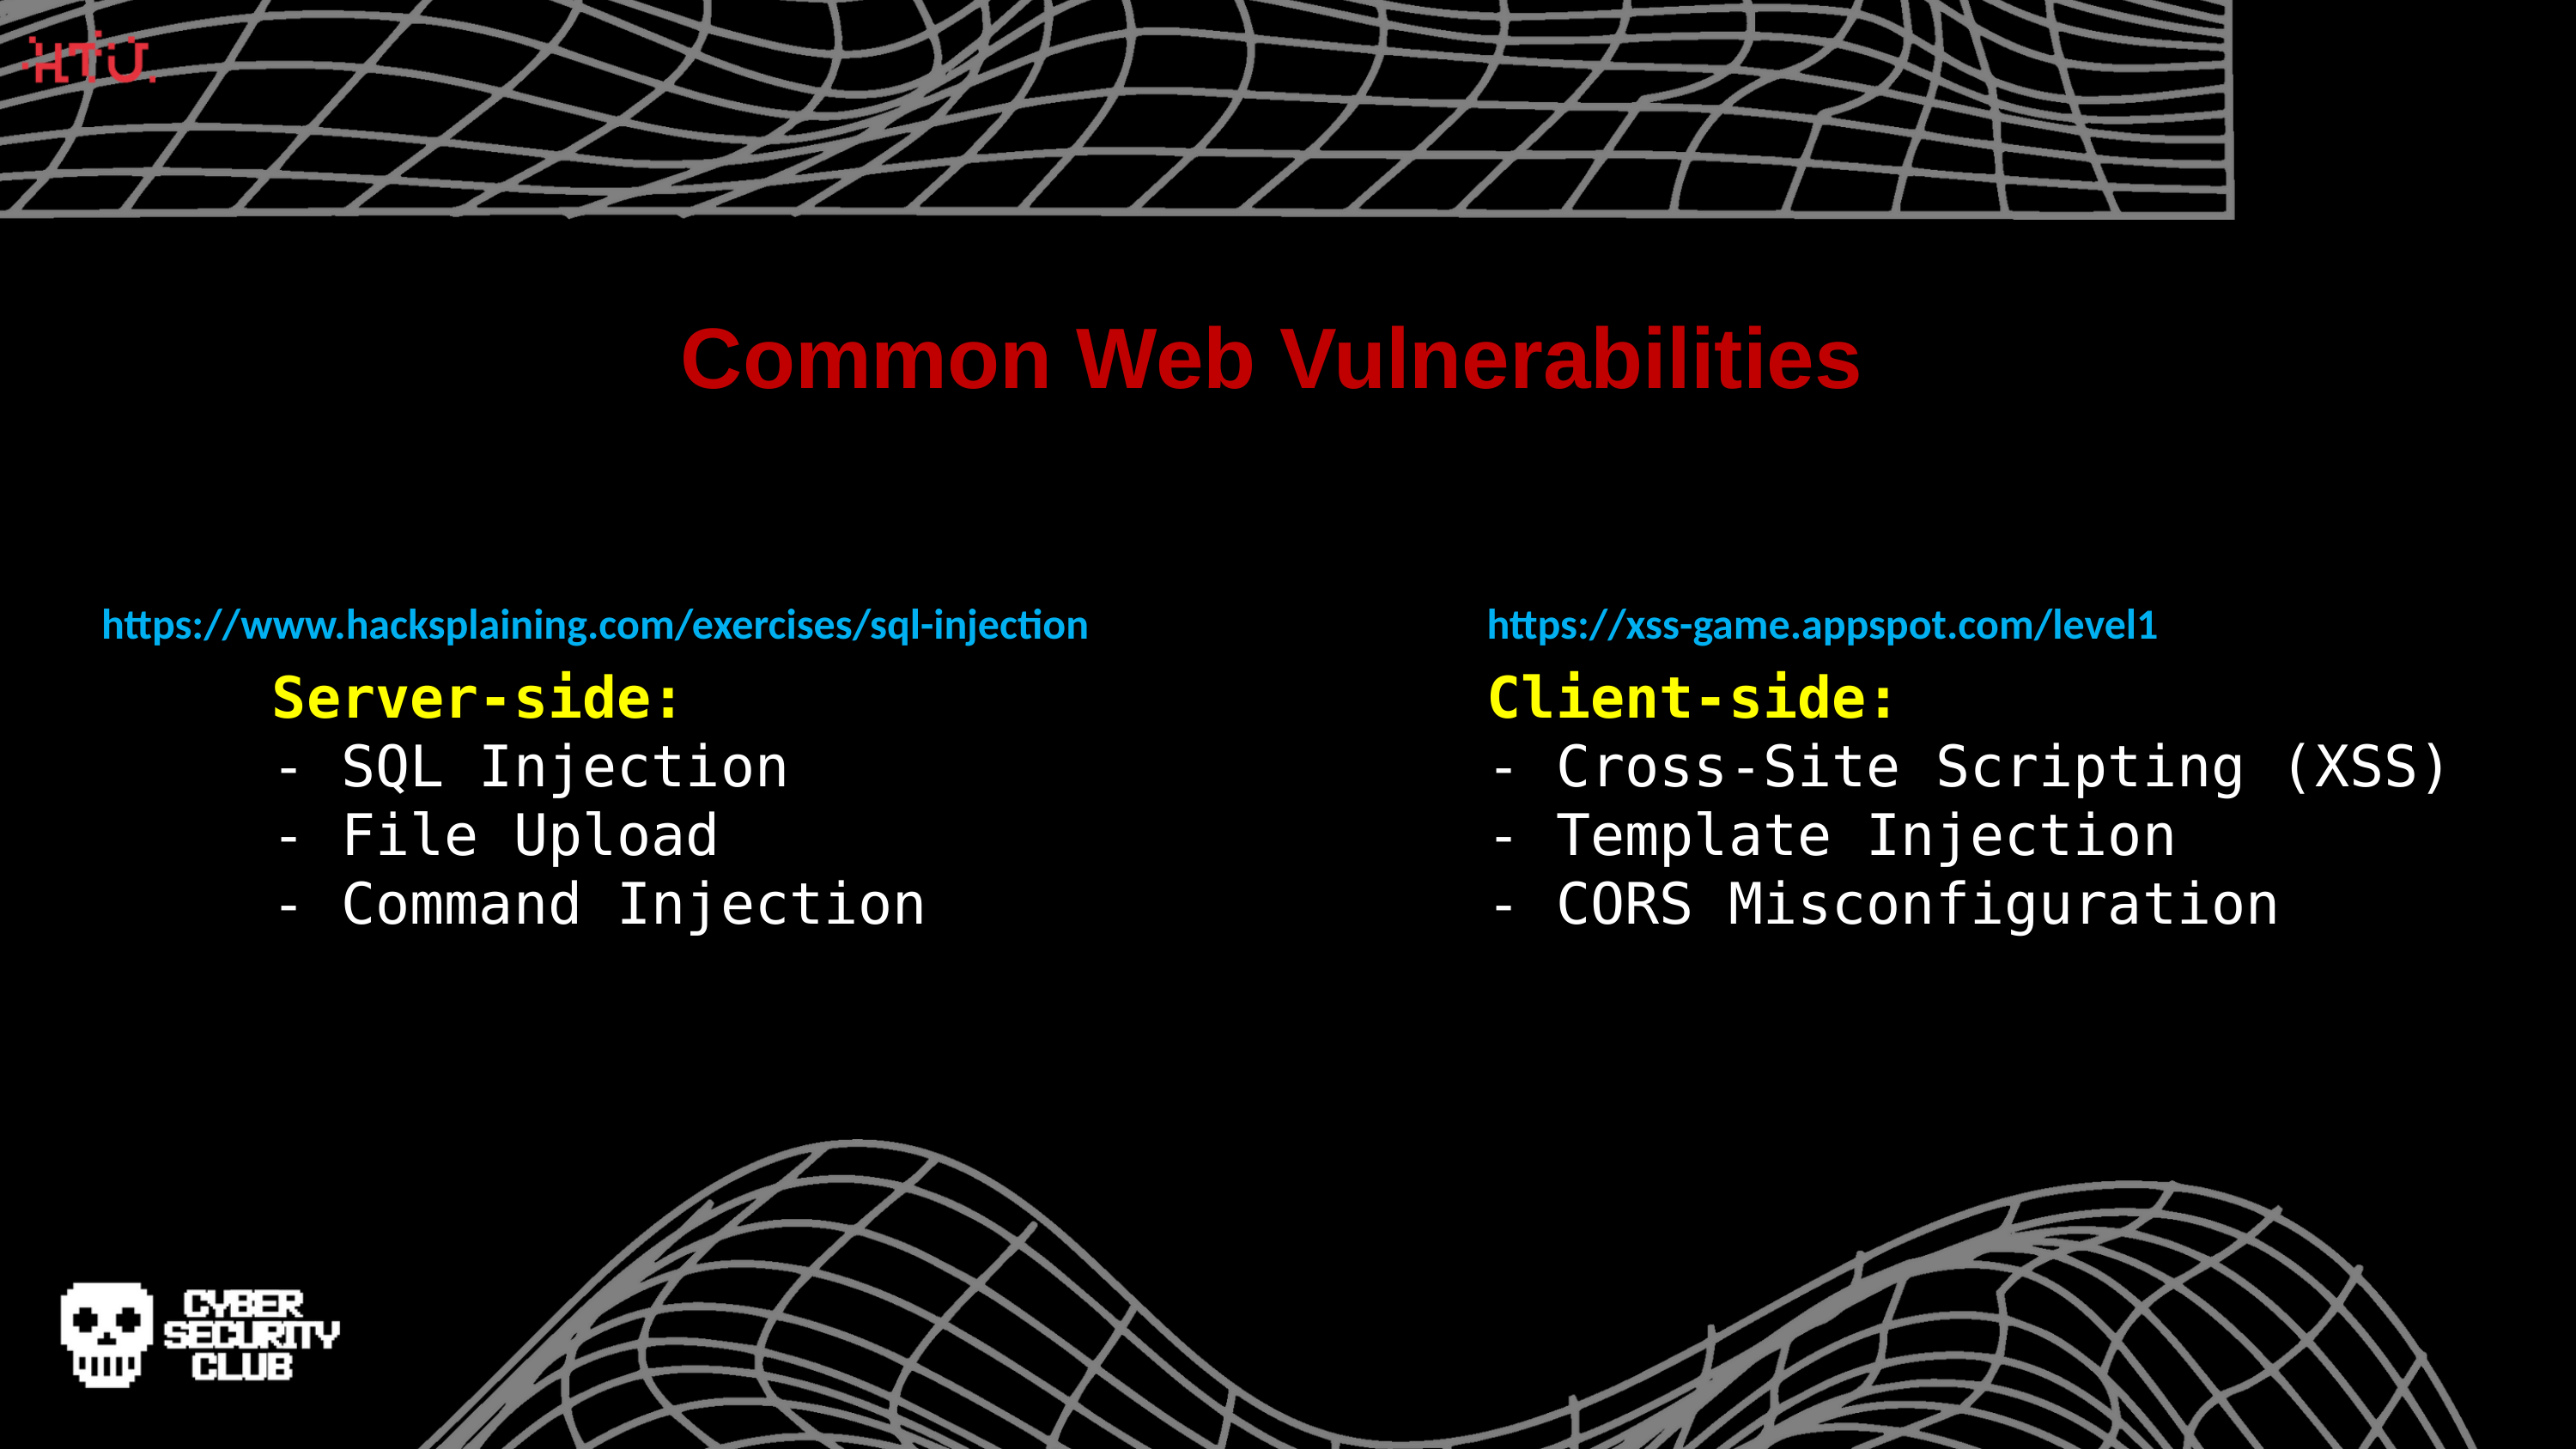

Common Web Vulnerabilities
https://www.hacksplaining.com/exercises/sql-injection
https://xss-game.appspot.com/level1
Server-side:
- SQL Injection
- File Upload
- Command Injection
Client-side:
- Cross-Site Scripting (XSS)
- Template Injection
- CORS Misconfiguration